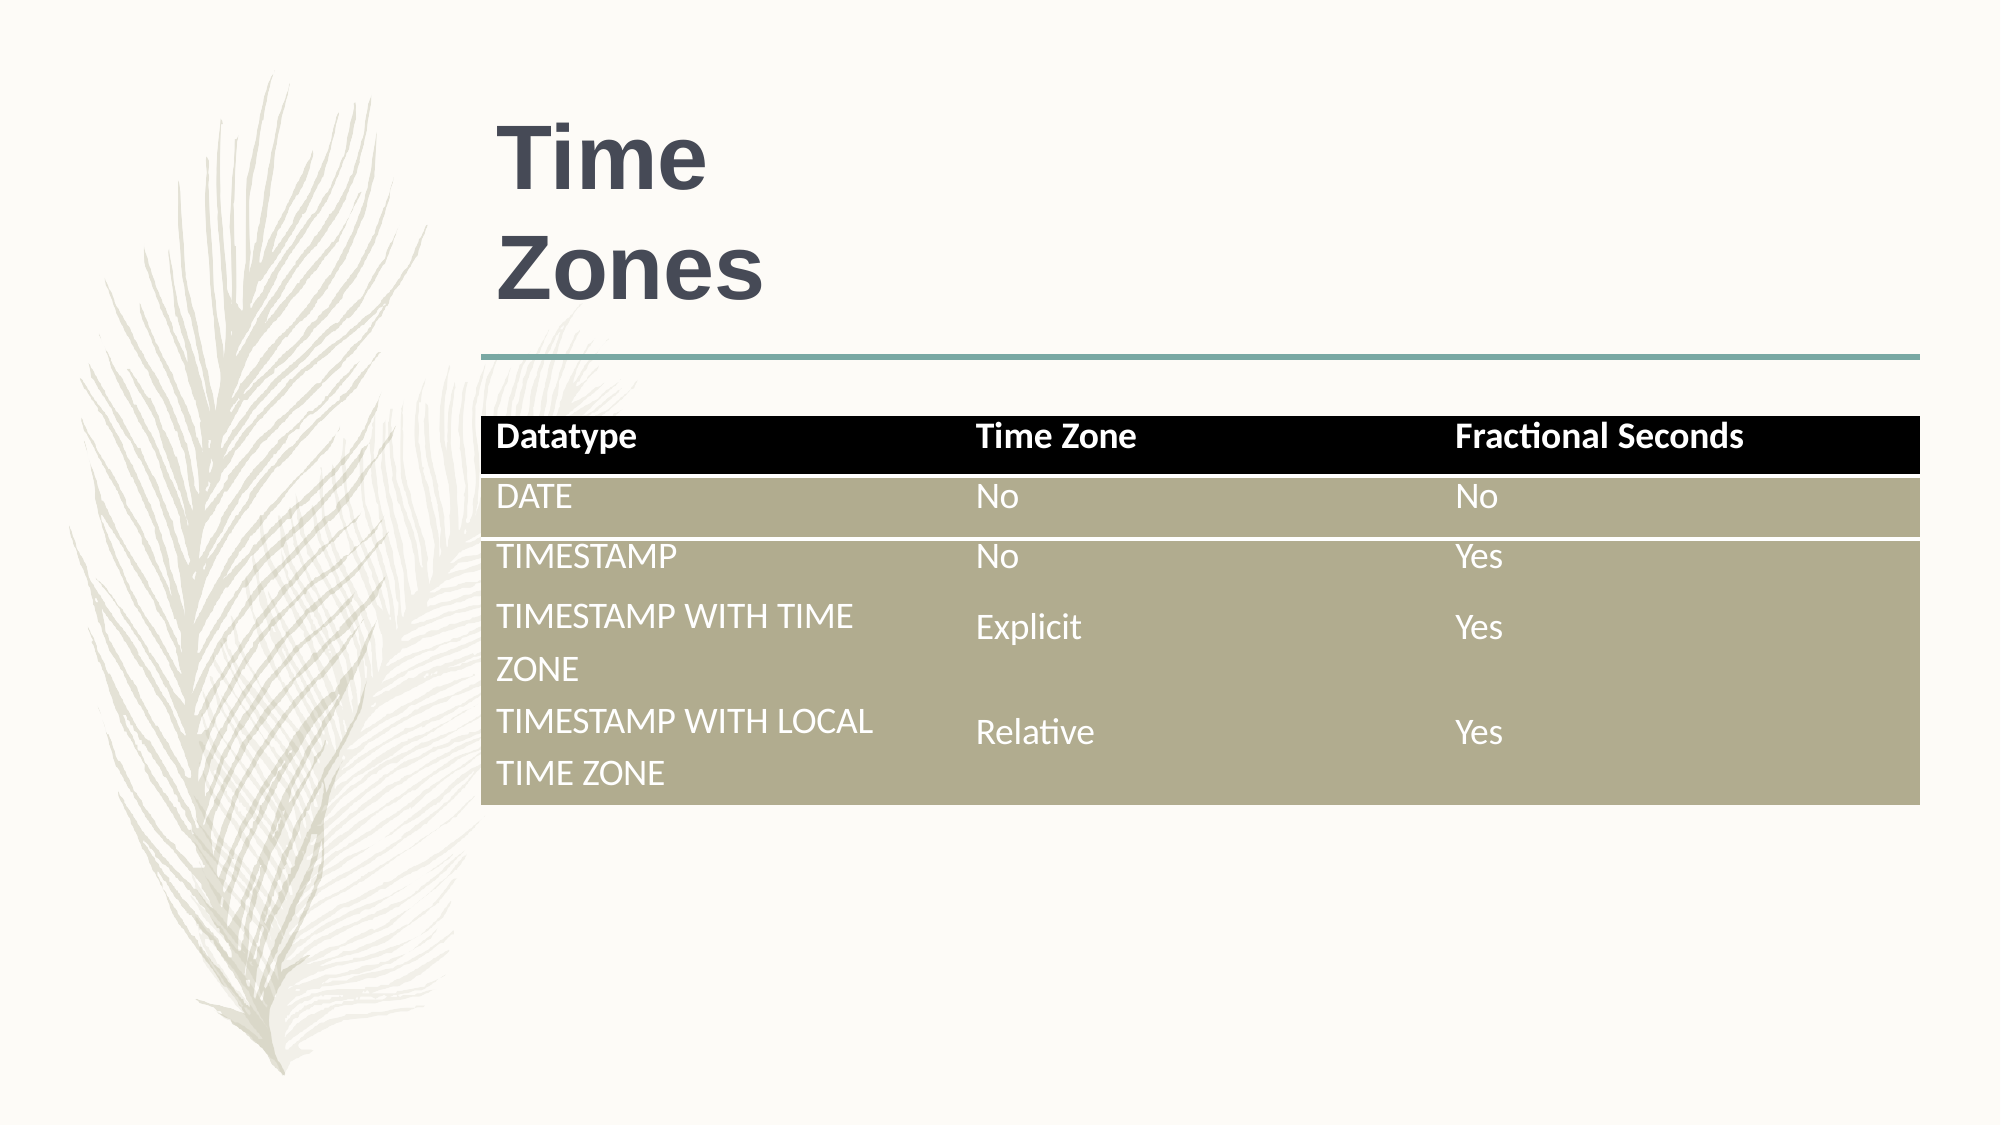

# Time Zones
| Datatype | Time Zone | Fractional Seconds |
| --- | --- | --- |
| DATE | No | No |
| TIMESTAMP | No | Yes |
| TIMESTAMP WITH TIME | Explicit | Yes |
| ZONE |  |  |
| TIMESTAMP WITH LOCAL | Relative | Yes |
| TIME ZONE |  |  |